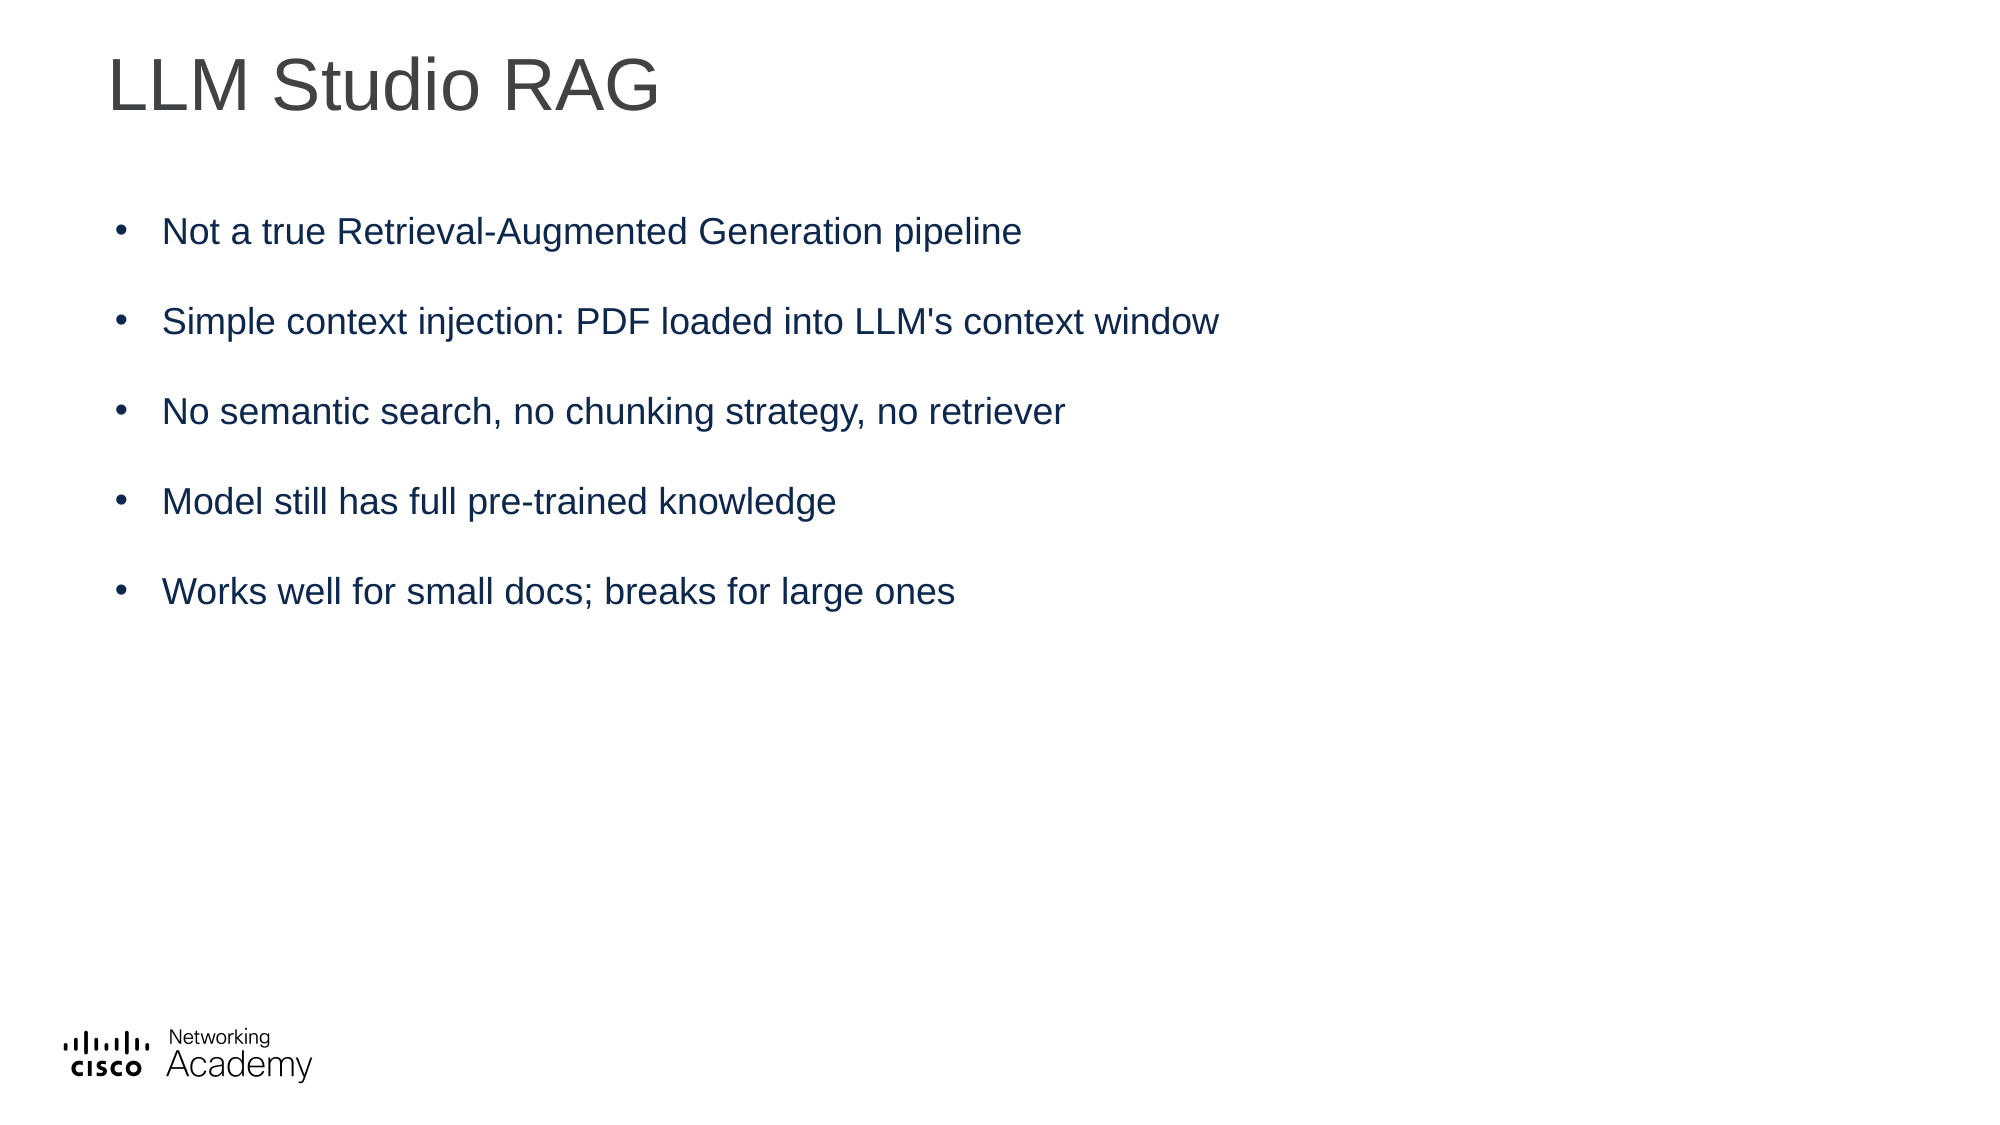

# LLM Studio RAG
Not a true Retrieval-Augmented Generation pipeline

Simple context injection: PDF loaded into LLM's context window

No semantic search, no chunking strategy, no retriever

Model still has full pre-trained knowledge

Works well for small docs; breaks for large ones